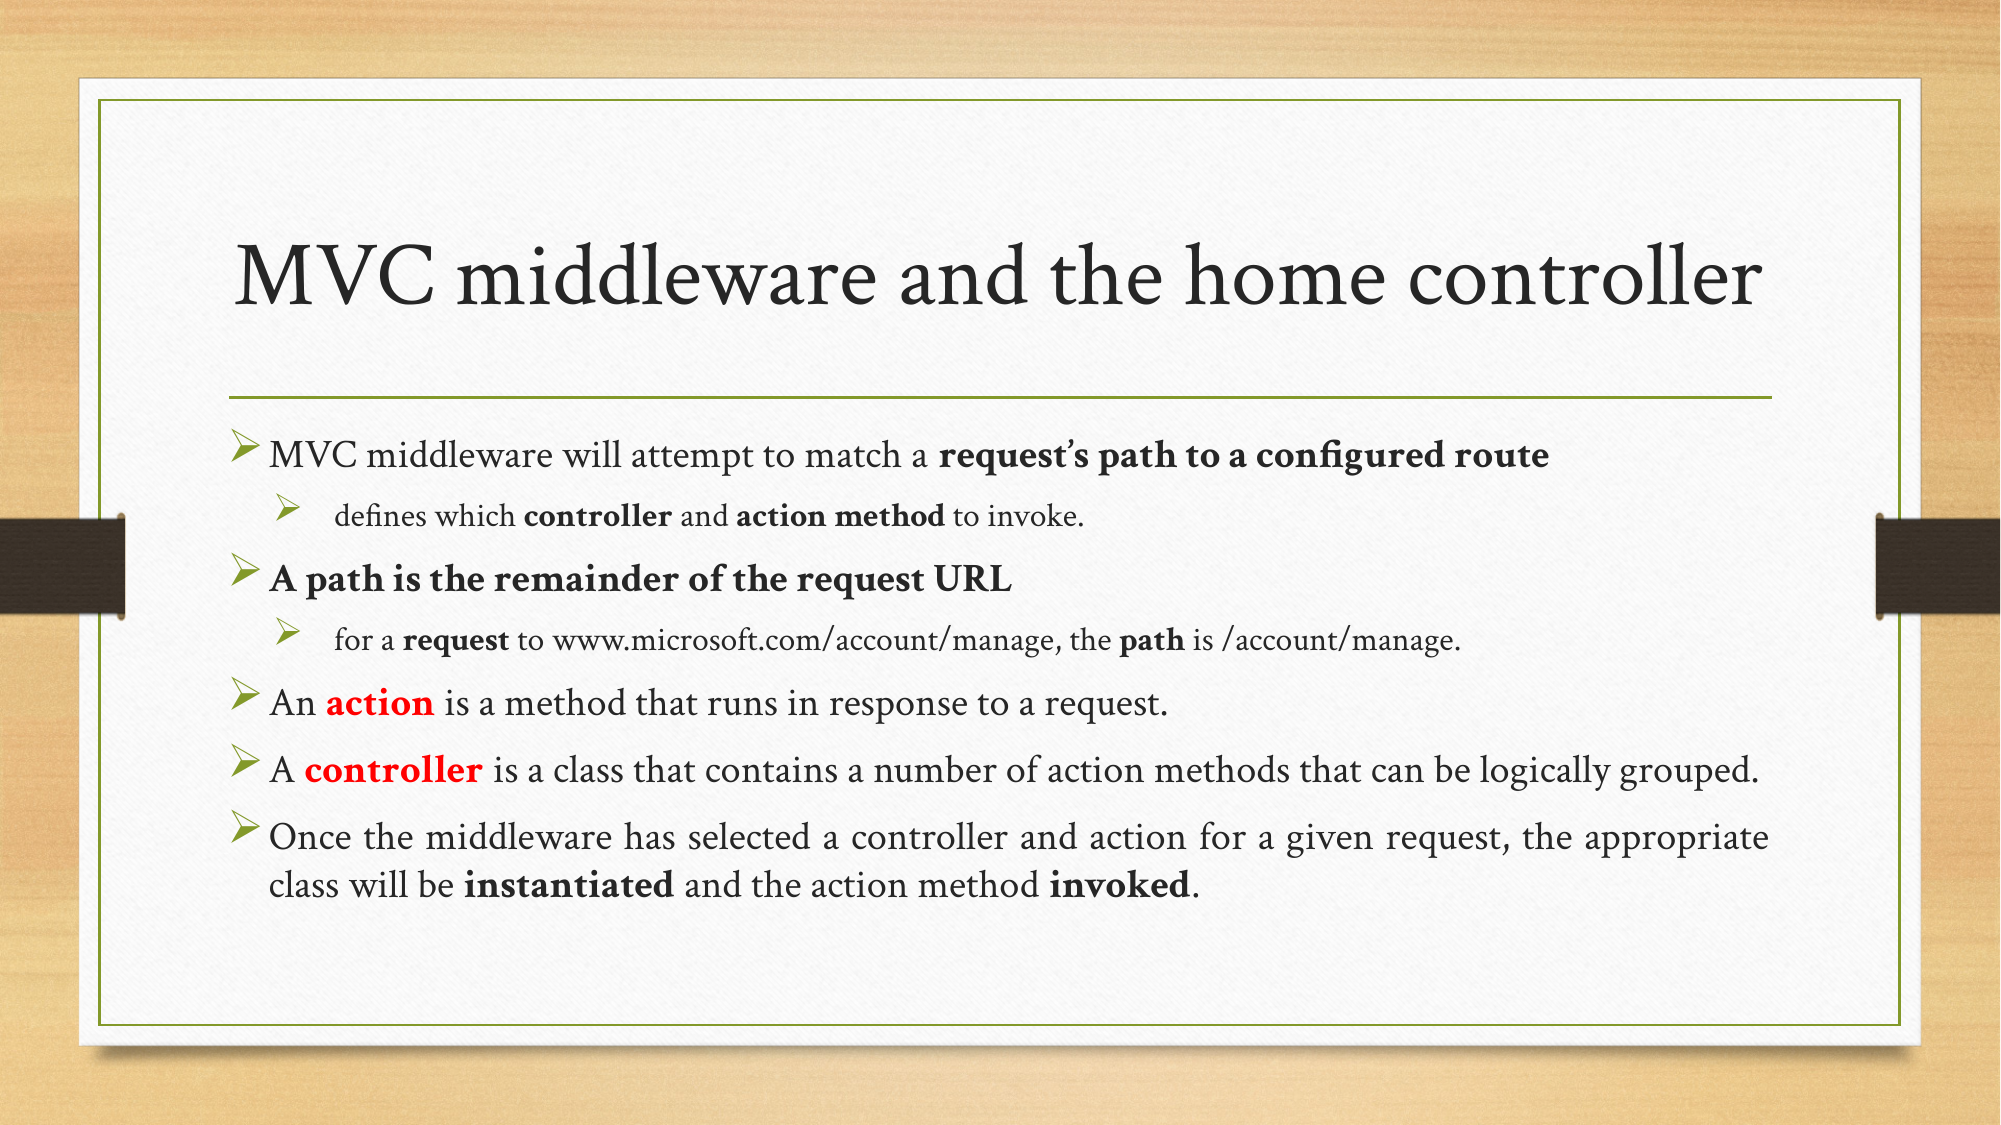

# MVC middleware and the home controller
MVC middleware will attempt to match a request’s path to a configured route
defines which controller and action method to invoke.
A path is the remainder of the request URL
for a request to www.microsoft.com/account/manage, the path is /account/manage.
An action is a method that runs in response to a request.
A controller is a class that contains a number of action methods that can be logically grouped.
Once the middleware has selected a controller and action for a given request, the appropriate class will be instantiated and the action method invoked.